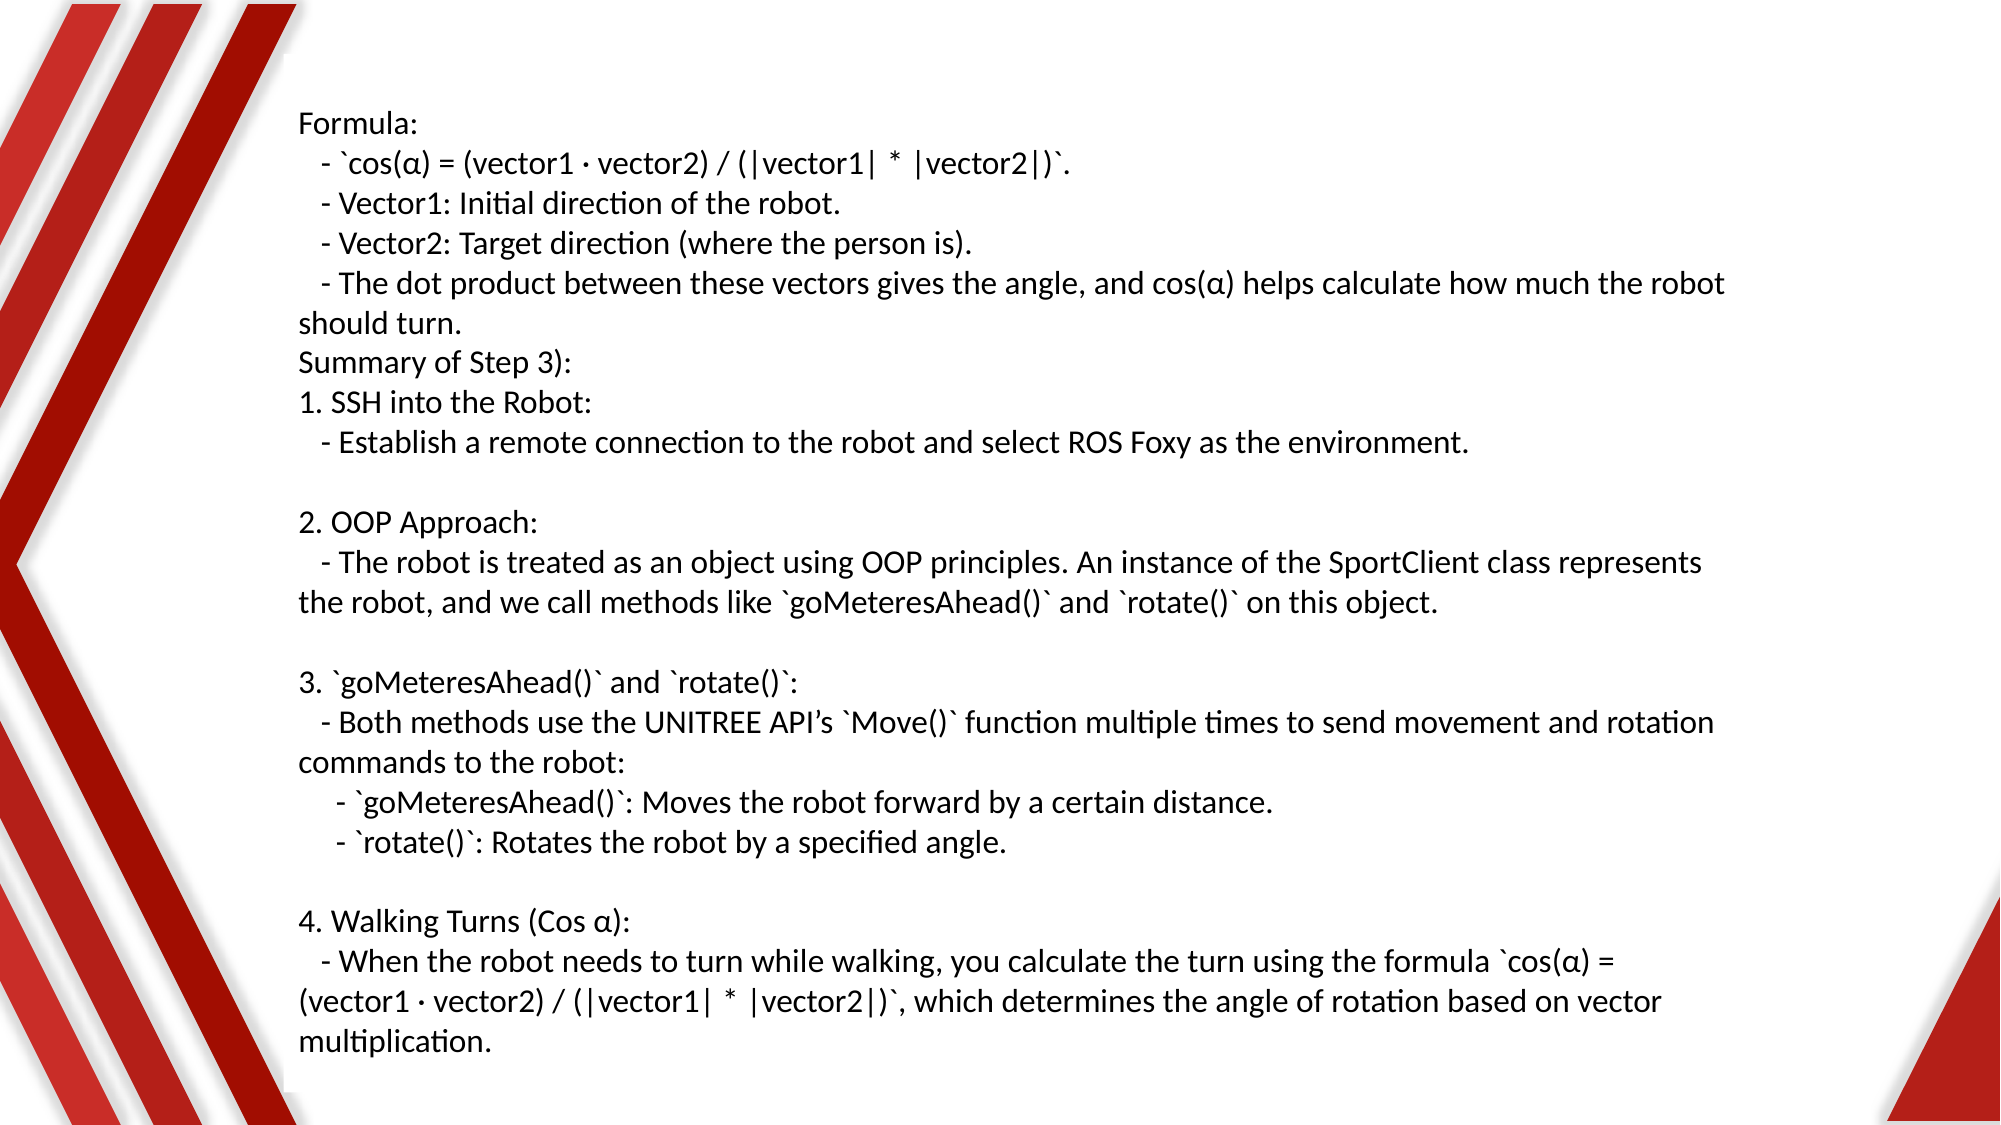

Formula:
   - `cos(α) = (vector1 · vector2) / (|vector1| * |vector2|)`.
   - Vector1: Initial direction of the robot.
   - Vector2: Target direction (where the person is).
   - The dot product between these vectors gives the angle, and cos(α) helps calculate how much the robot should turn.
Summary of Step 3):
1. SSH into the Robot:
   - Establish a remote connection to the robot and select ROS Foxy as the environment.

2. OOP Approach:
   - The robot is treated as an object using OOP principles. An instance of the SportClient class represents the robot, and we call methods like `goMeteresAhead()` and `rotate()` on this object.

3. `goMeteresAhead()` and `rotate()`:
   - Both methods use the UNITREE API’s `Move()` function multiple times to send movement and rotation commands to the robot:
     - `goMeteresAhead()`: Moves the robot forward by a certain distance.
     - `rotate()`: Rotates the robot by a specified angle.

4. Walking Turns (Cos α):
   - When the robot needs to turn while walking, you calculate the turn using the formula `cos(α) = (vector1 · vector2) / (|vector1| * |vector2|)`, which determines the angle of rotation based on vector multiplication.